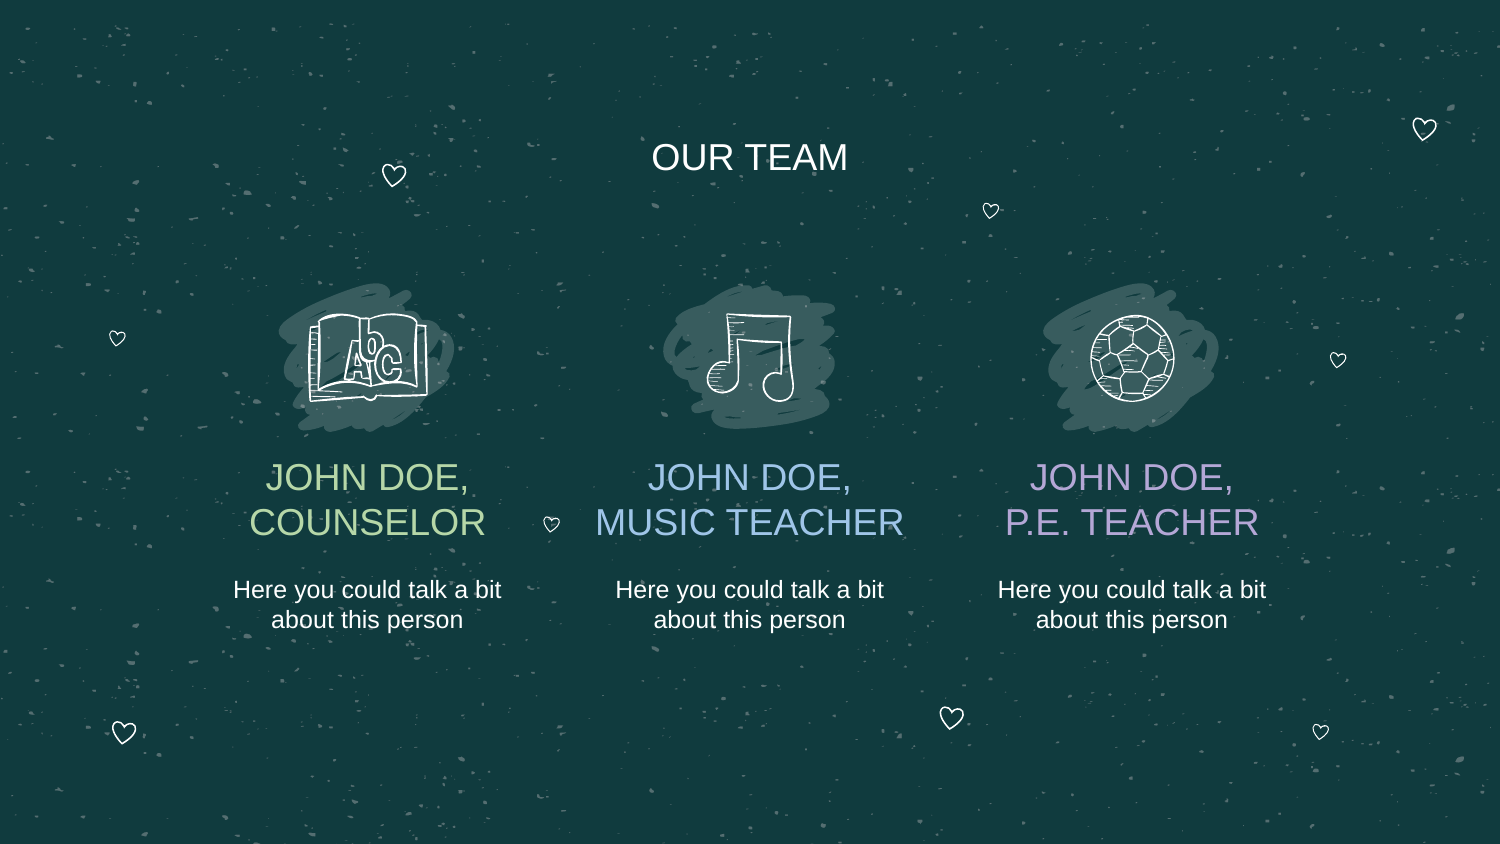

# OUR TEAM

JOHN DOE,
COUNSELOR
JOHN DOE,
MUSIC TEACHER
JOHN DOE,
P.E. TEACHER
Here you could talk a bit about this person
Here you could talk a bit about this person
Here you could talk a bit about this person